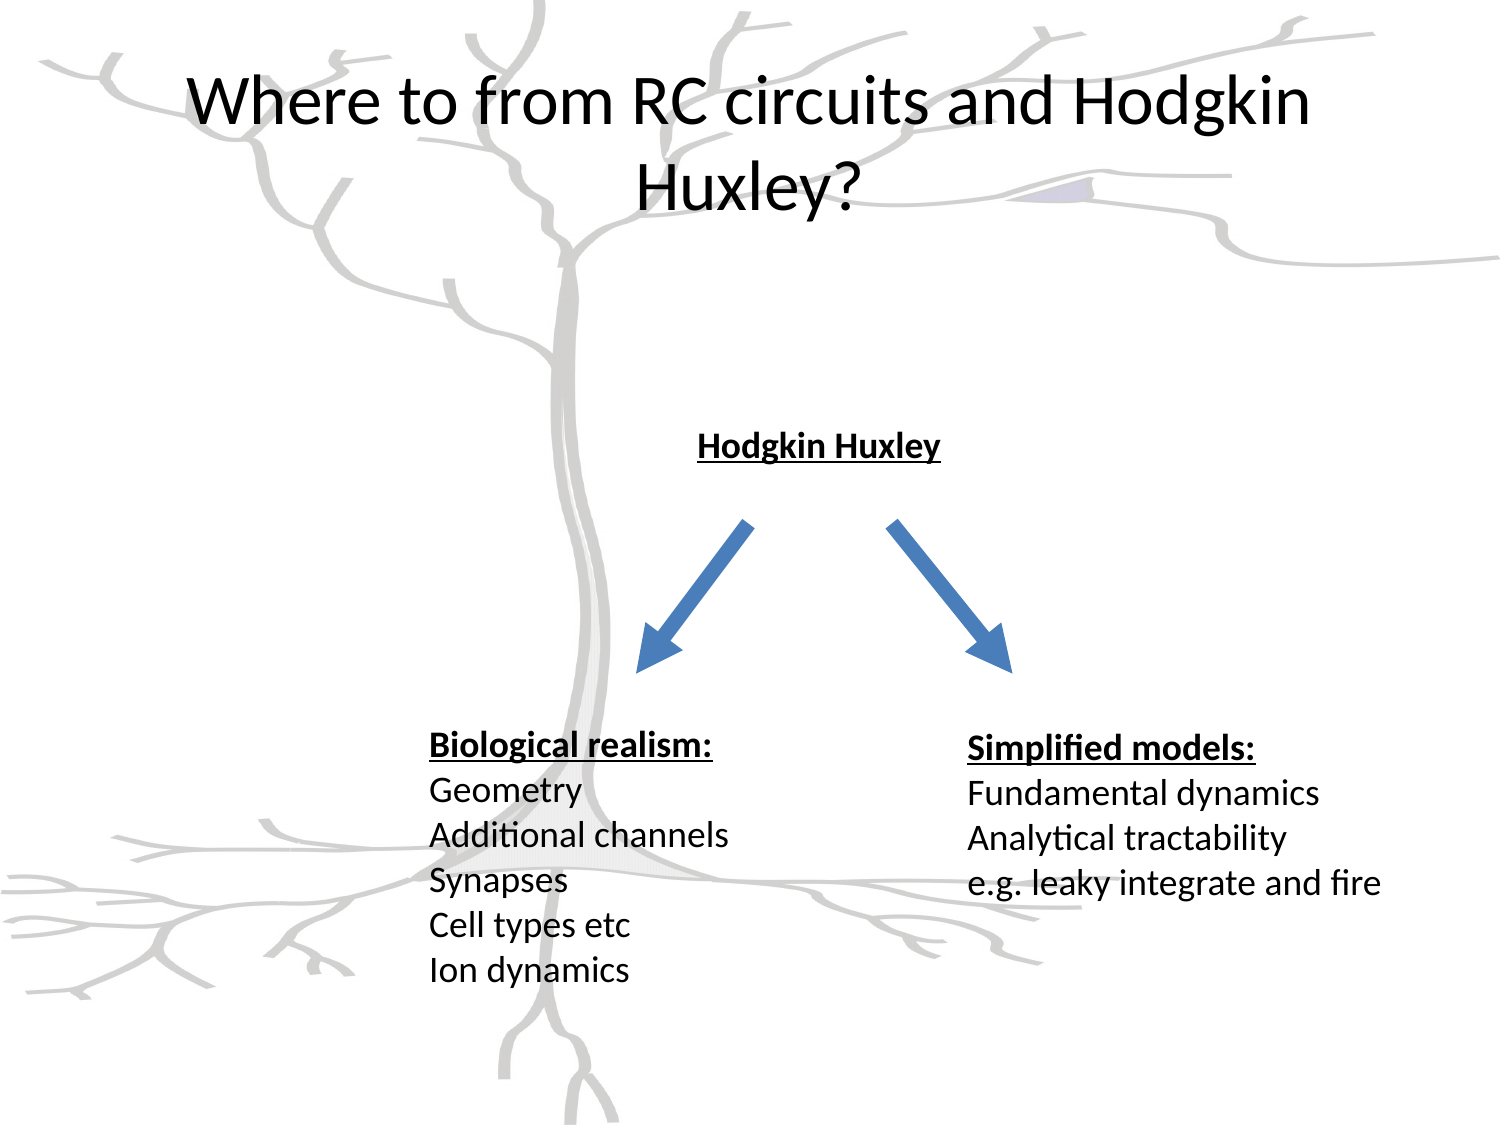

# Where to from RC circuits and Hodgkin Huxley?
Hodgkin Huxley
Biological realism:
Geometry
Additional channels
Synapses
Cell types etc
Ion dynamics
Simplified models:
Fundamental dynamics
Analytical tractability
e.g. leaky integrate and fire